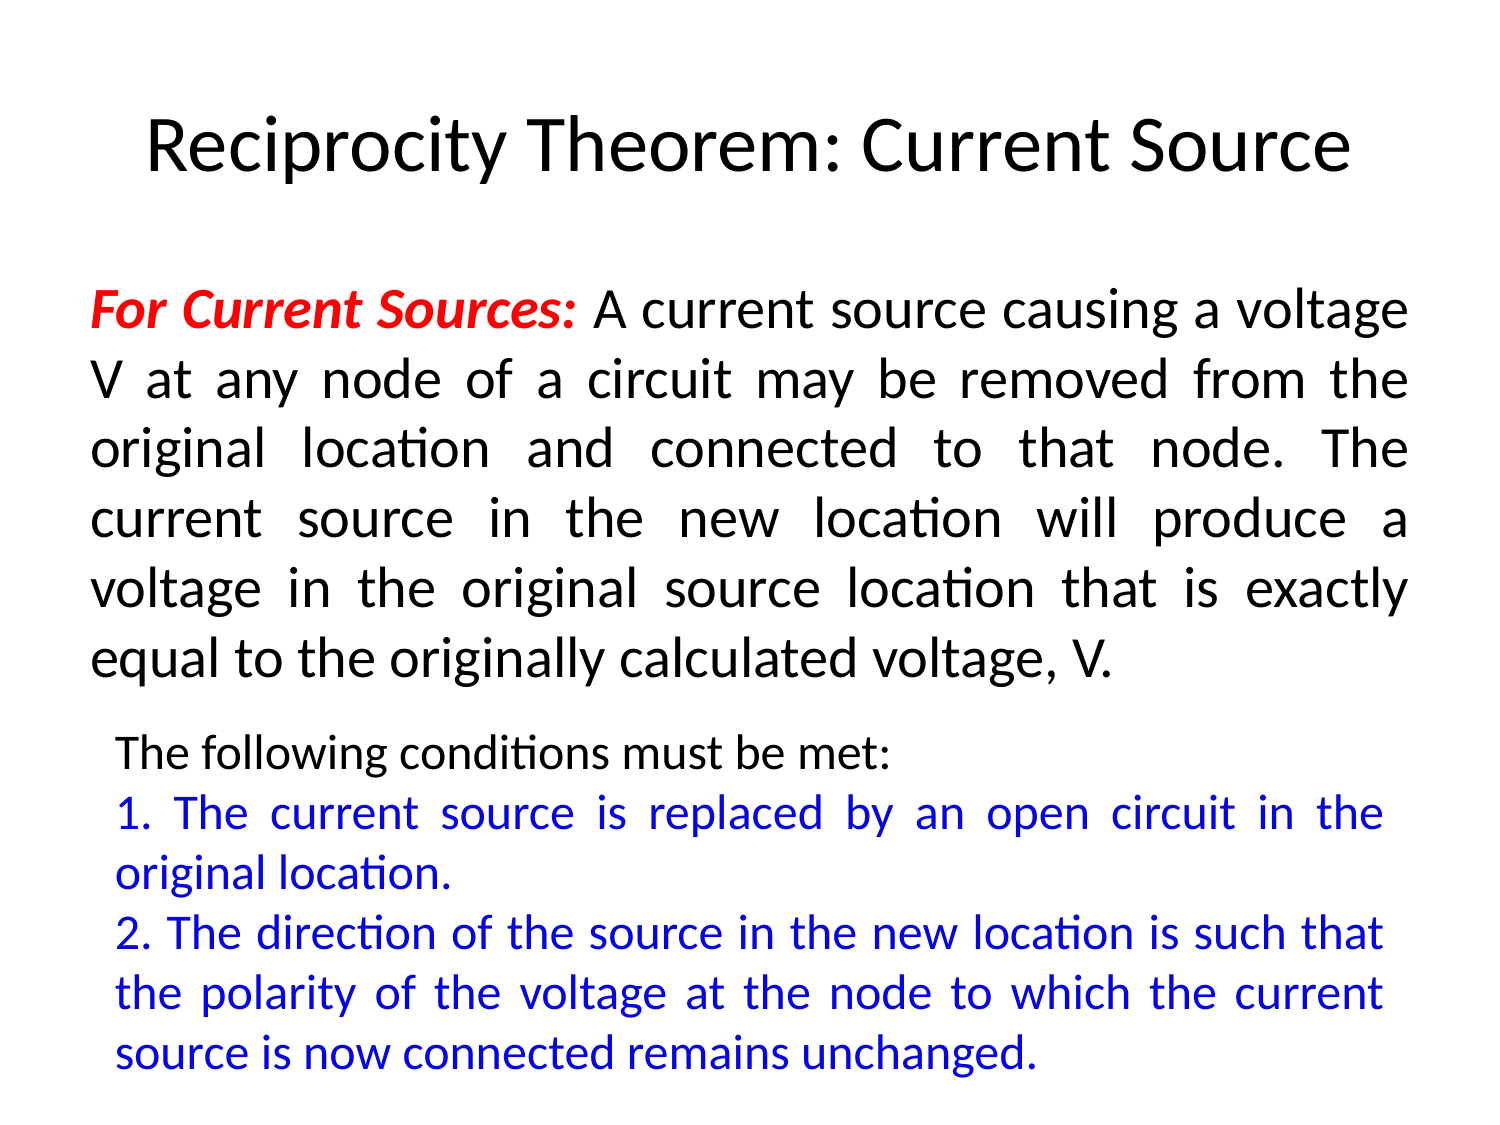

# Reciprocity Theorem: Current Source
For Current Sources: A current source causing a voltage V at any node of a circuit may be removed from the original location and connected to that node. The current source in the new location will produce a voltage in the original source location that is exactly equal to the originally calculated voltage, V.
The following conditions must be met:
1. The current source is replaced by an open circuit in the original location.
2. The direction of the source in the new location is such that the polarity of the voltage at the node to which the current source is now connected remains unchanged.